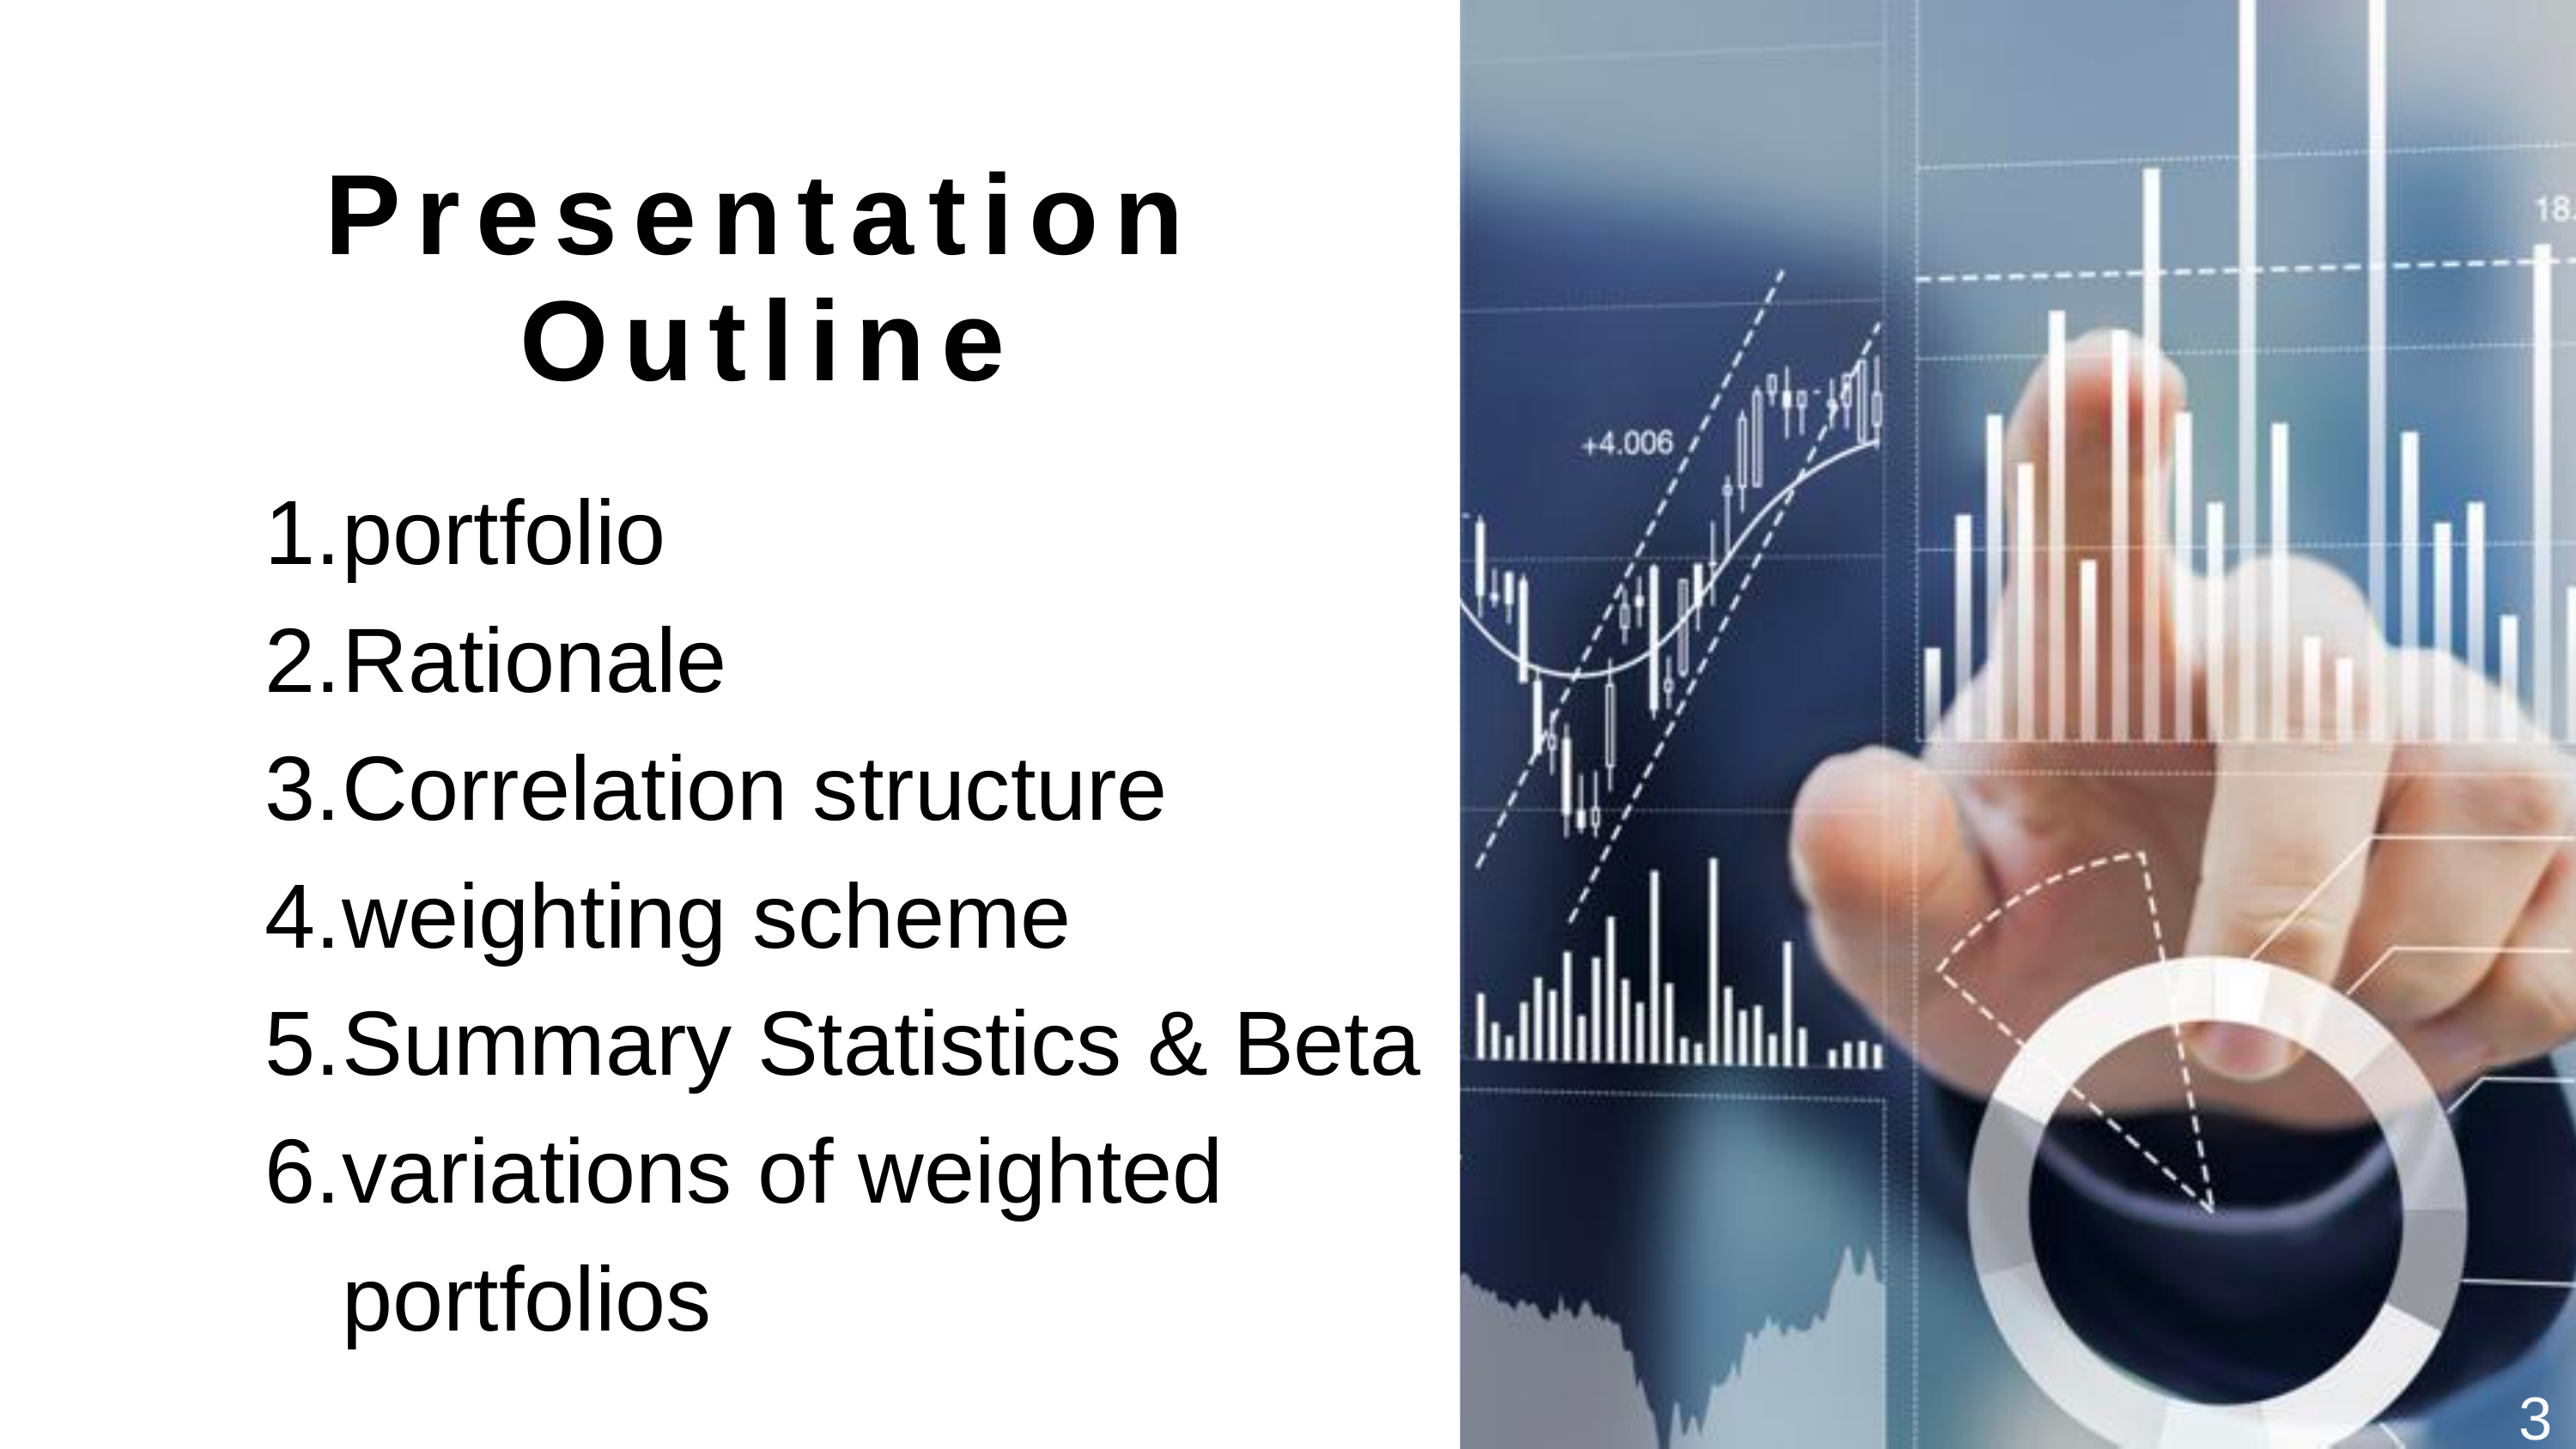

Presentation Outline

portfolio
Rationale
Correlation structure
weighting scheme
Summary Statistics & Beta
variations of weighted portfolios

3